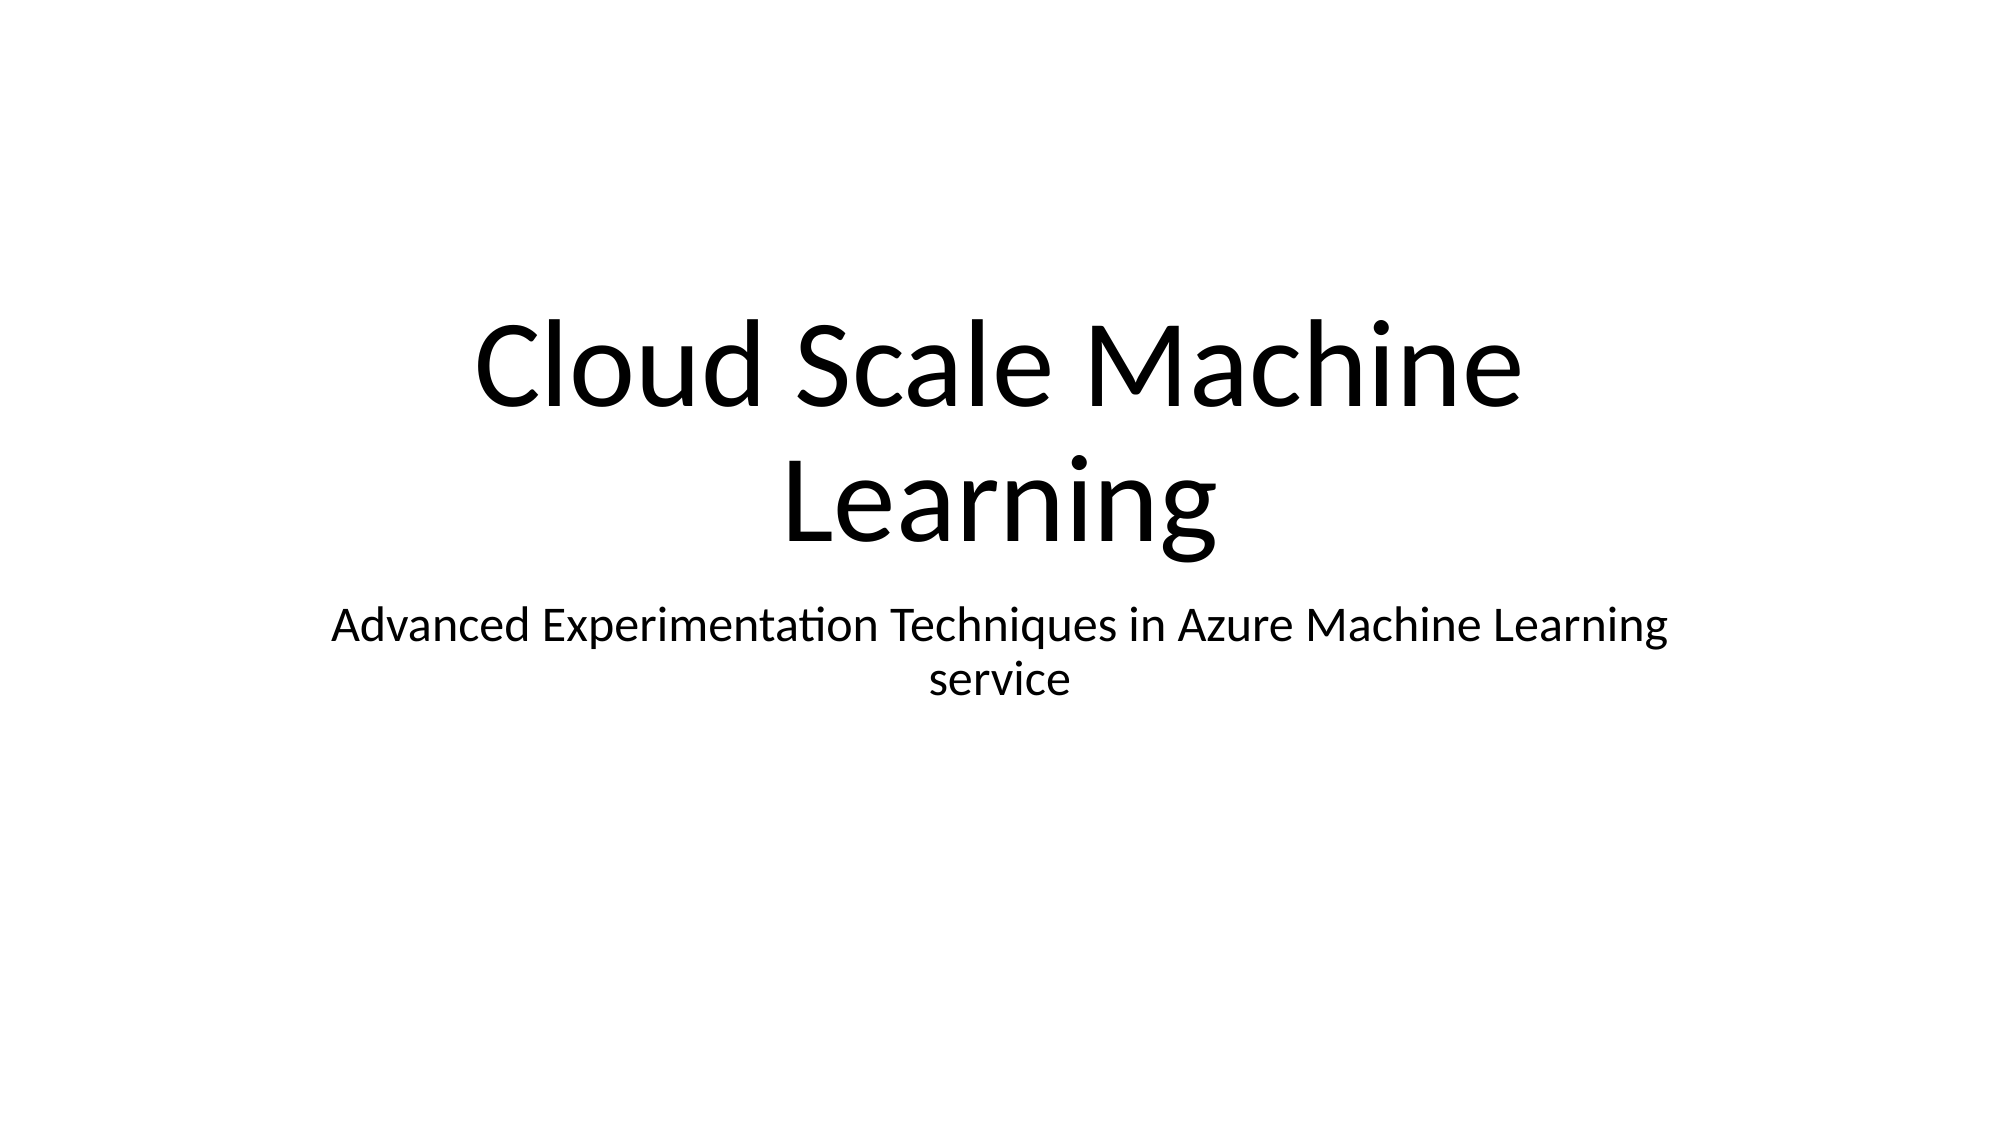

# Cloud Scale Machine Learning
Advanced Experimentation Techniques in Azure Machine Learning service